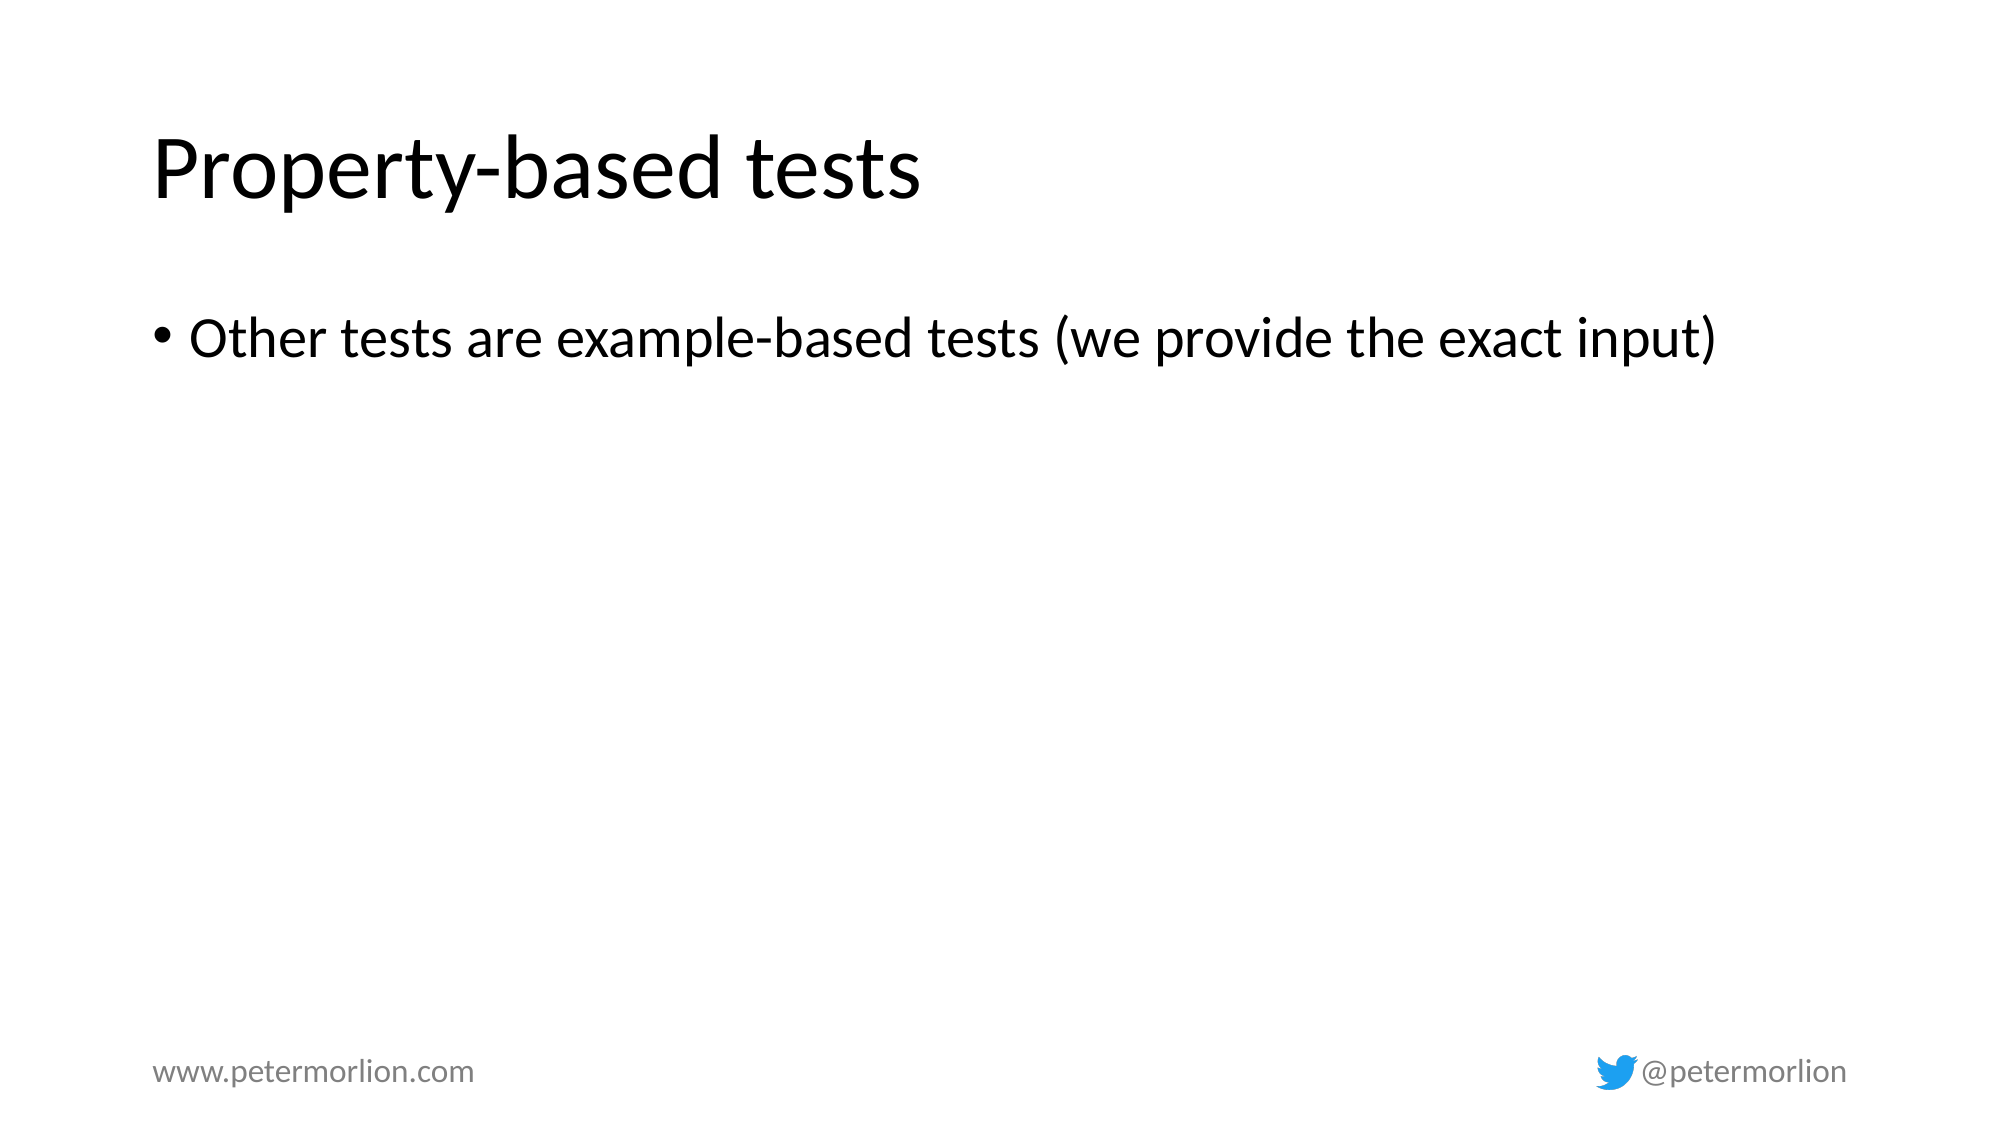

# Property-based tests
Other tests are example-based tests (we provide the exact input)